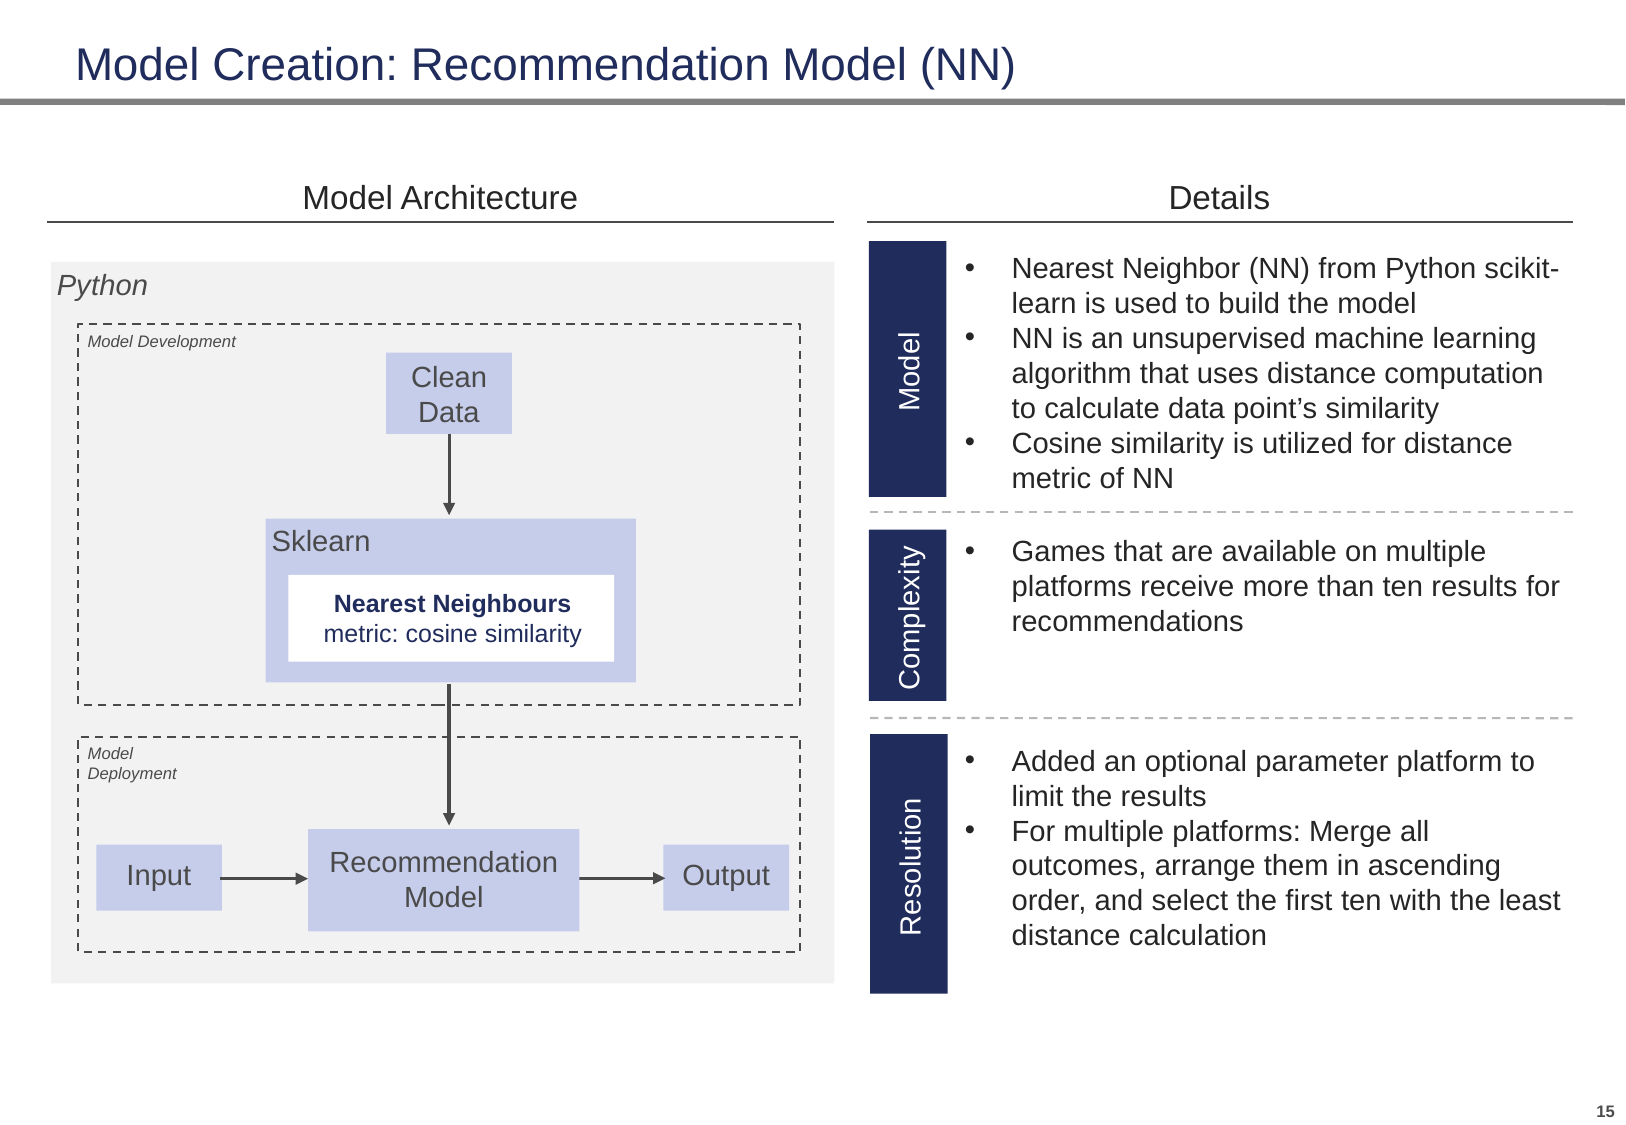

# Model Creation: Recommendation Model (NN)
Model Architecture
Details
Model
Nearest Neighbor (NN) from Python scikit-learn is used to build the model
NN is an unsupervised machine learning algorithm that uses distance computation to calculate data point’s similarity
Cosine similarity is utilized for distance metric of NN
Python

Model Development
Model Deployment

Clean Data
Sklearn

Nearest Neighbours
metric: cosine similarity
Games that are available on multiple platforms receive more than ten results for recommendations
Complexity
Resolution
Added an optional parameter platform to limit the results
For multiple platforms: Merge all outcomes, arrange them in ascending order, and select the first ten with the least distance calculation

Recommendation Model

Input

Output